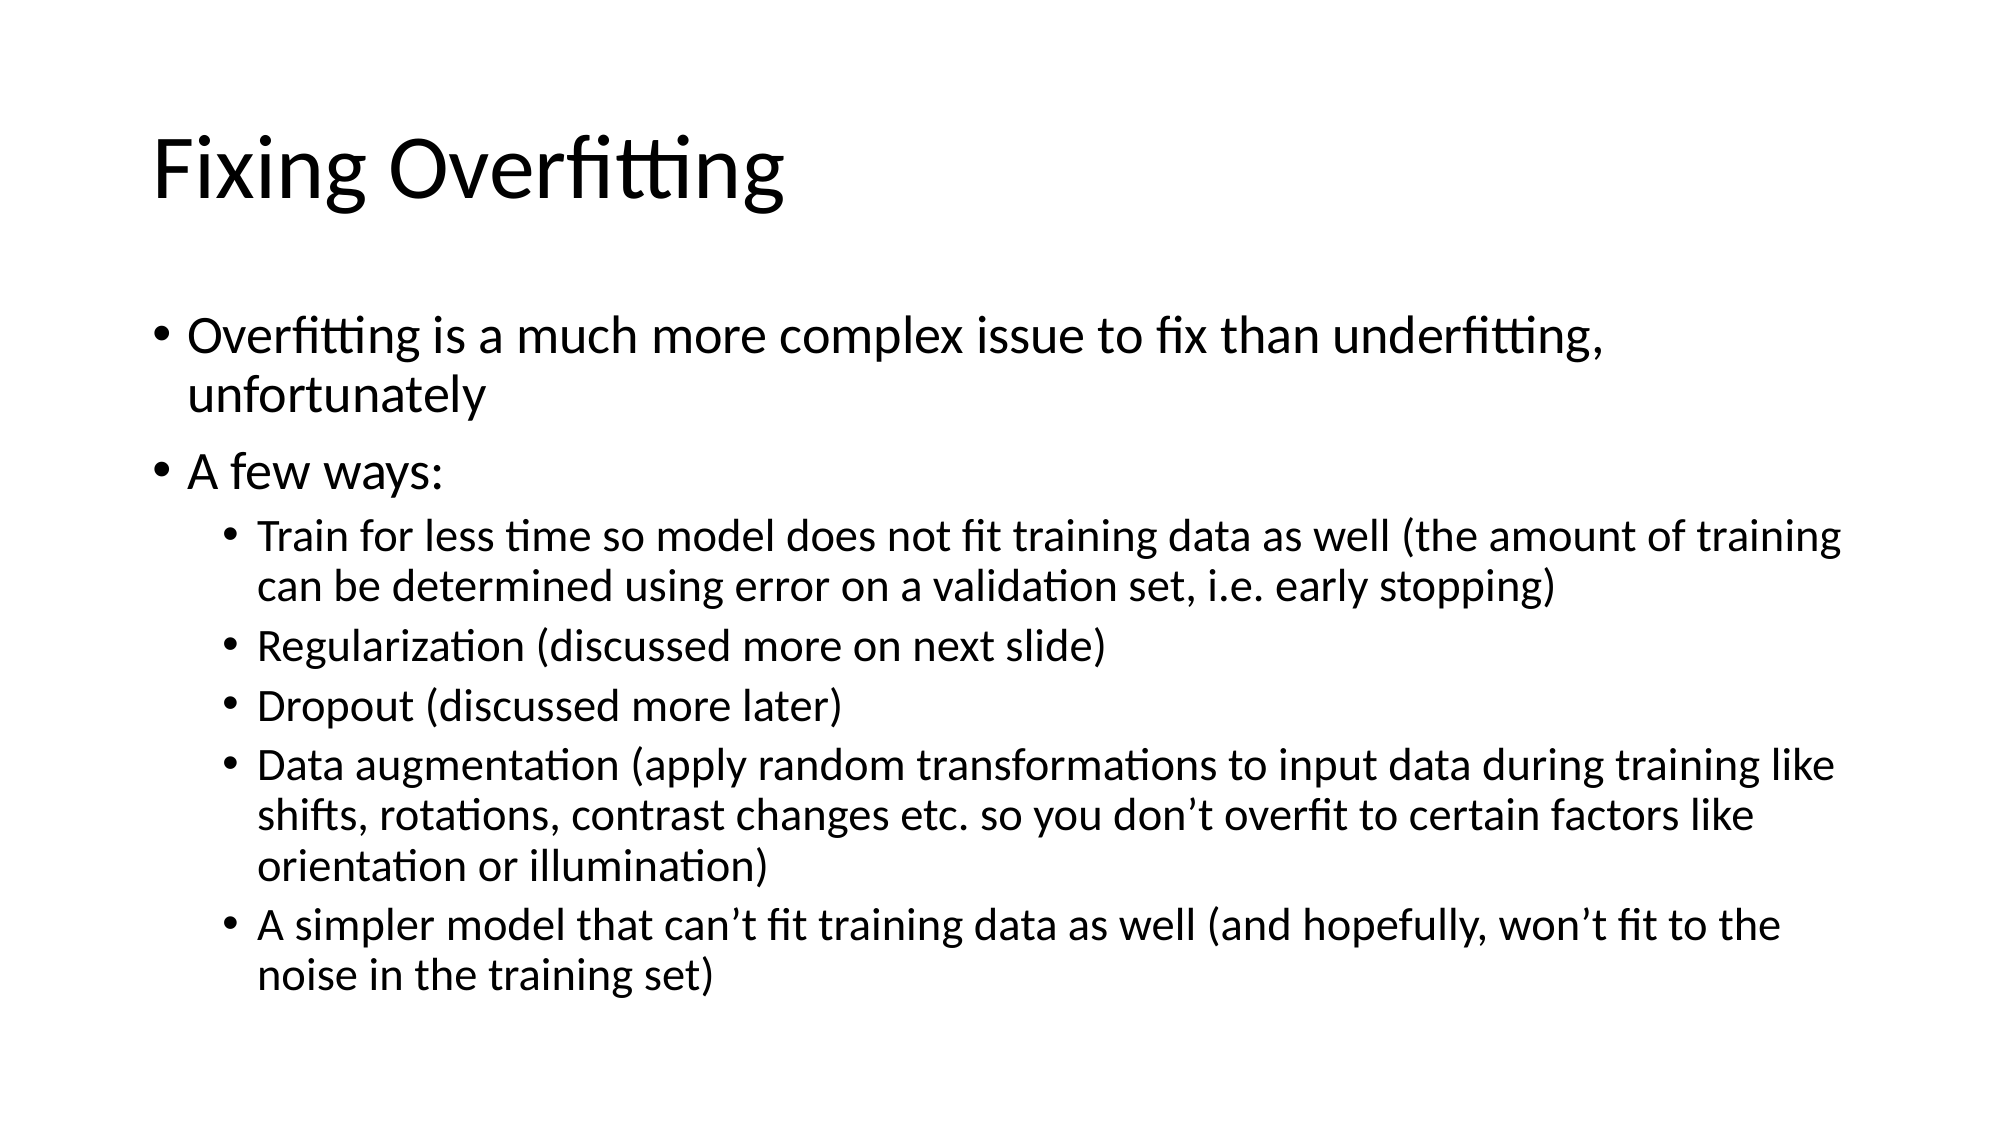

# Fixing Overfitting
Overfitting is a much more complex issue to fix than underfitting, unfortunately
A few ways:
Train for less time so model does not fit training data as well (the amount of training can be determined using error on a validation set, i.e. early stopping)
Regularization (discussed more on next slide)
Dropout (discussed more later)
Data augmentation (apply random transformations to input data during training like shifts, rotations, contrast changes etc. so you don’t overfit to certain factors like orientation or illumination)
A simpler model that can’t fit training data as well (and hopefully, won’t fit to the noise in the training set)